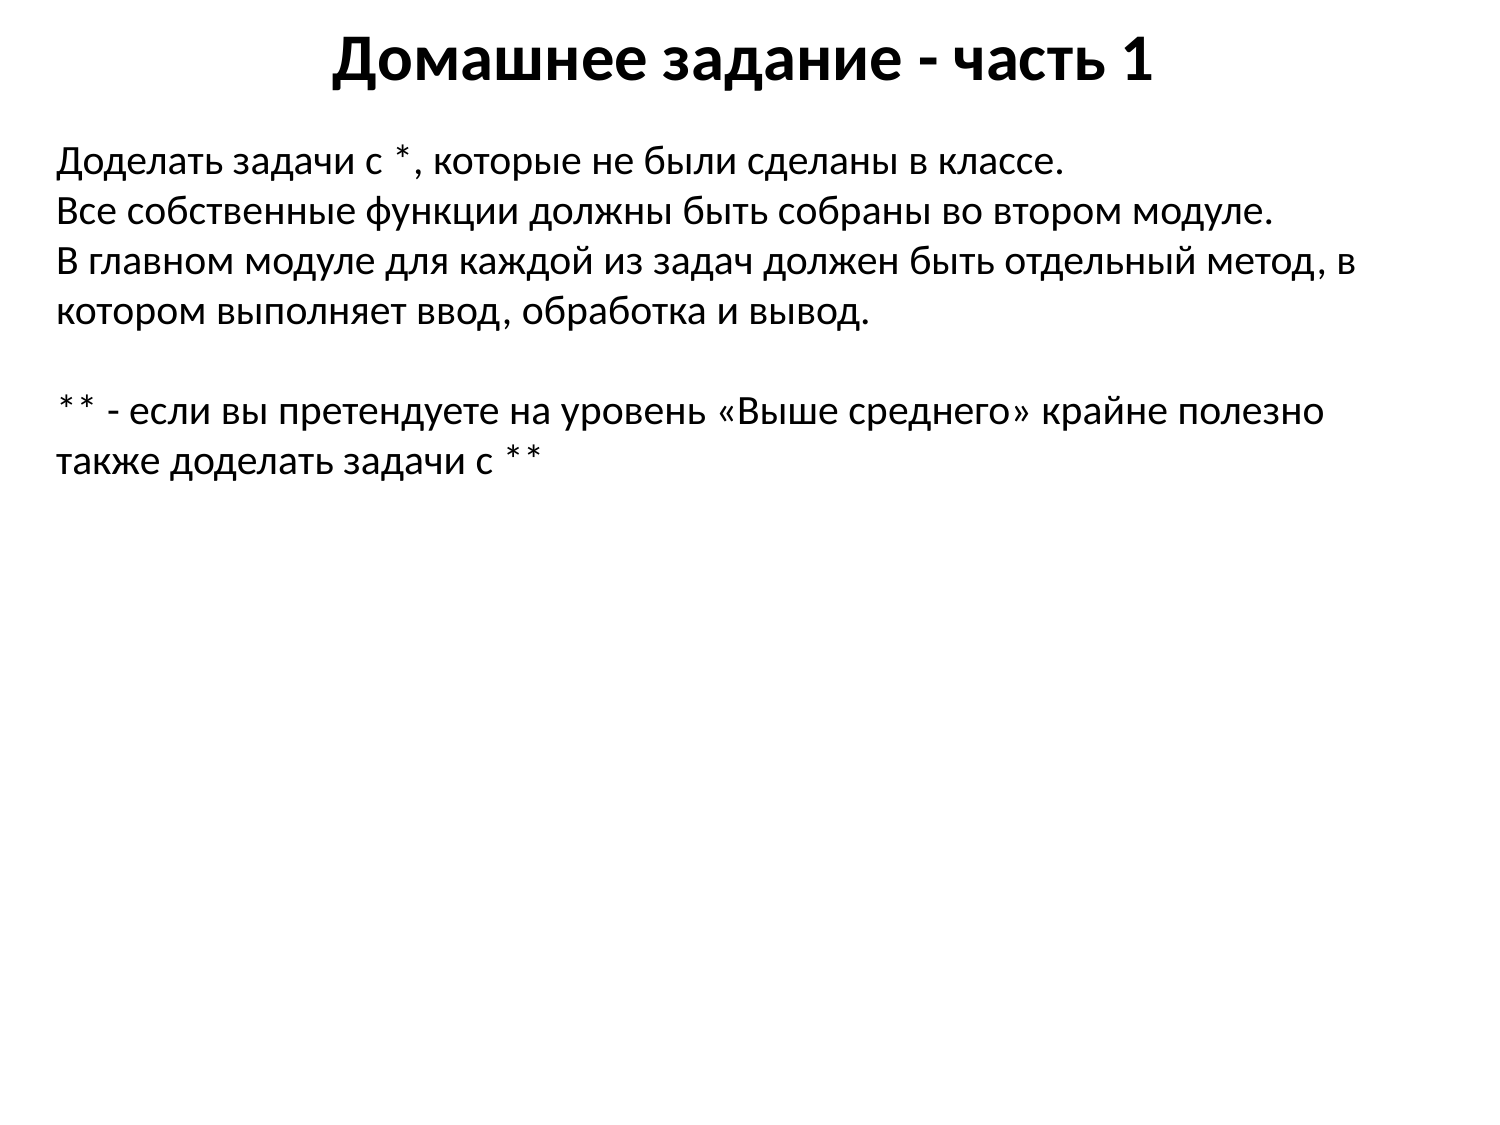

# Домашнее задание - часть 1
Доделать задачи с *, которые не были сделаны в классе.
Все собственные функции должны быть собраны во втором модуле.
В главном модуле для каждой из задач должен быть отдельный метод, в котором выполняет ввод, обработка и вывод.

** - если вы претендуете на уровень «Выше среднего» крайне полезно также доделать задачи с **